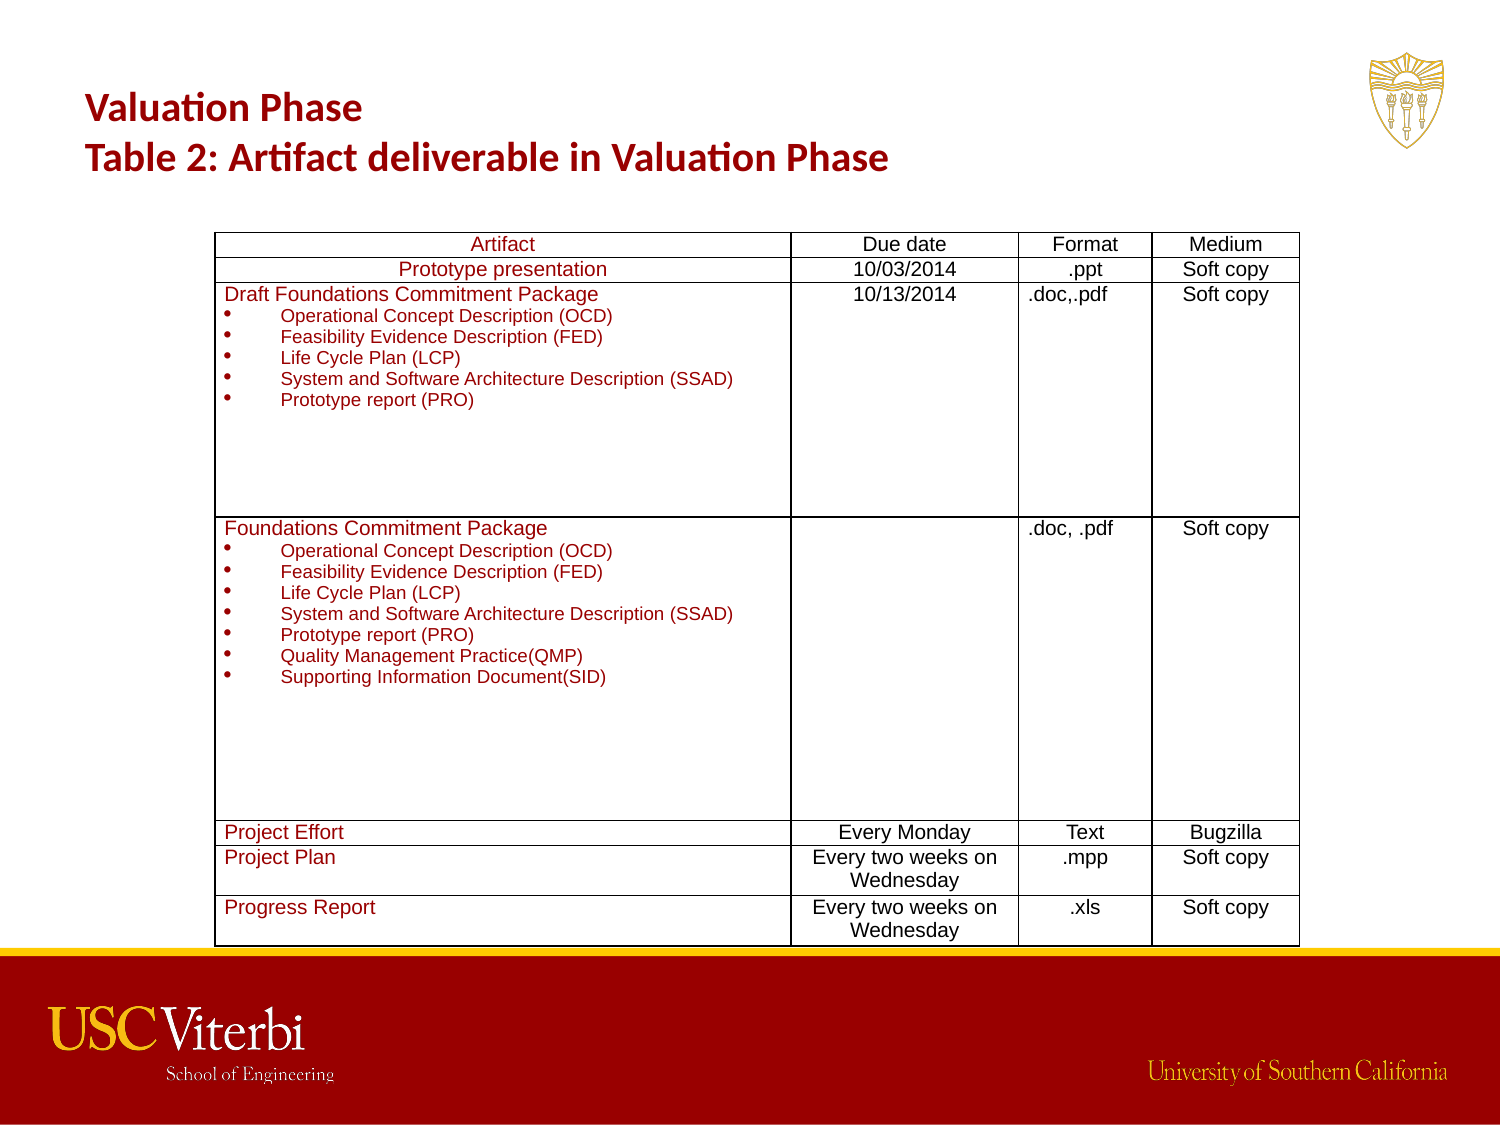

# Valuation Phase Table 2: Artifact deliverable in Valuation Phase
| Artifact | Due date | Format | Medium |
| --- | --- | --- | --- |
| Prototype presentation | 10/03/2014 | .ppt | Soft copy |
| Draft Foundations Commitment Package Operational Concept Description (OCD) Feasibility Evidence Description (FED) Life Cycle Plan (LCP) System and Software Architecture Description (SSAD) Prototype report (PRO) | 10/13/2014 | .doc,.pdf | Soft copy |
| Foundations Commitment Package Operational Concept Description (OCD) Feasibility Evidence Description (FED) Life Cycle Plan (LCP) System and Software Architecture Description (SSAD) Prototype report (PRO) Quality Management Practice(QMP) Supporting Information Document(SID) |  | .doc, .pdf | Soft copy |
| Project Effort | Every Monday | Text | Bugzilla |
| Project Plan | Every two weeks on Wednesday | .mpp | Soft copy |
| Progress Report | Every two weeks on Wednesday | .xls | Soft copy |